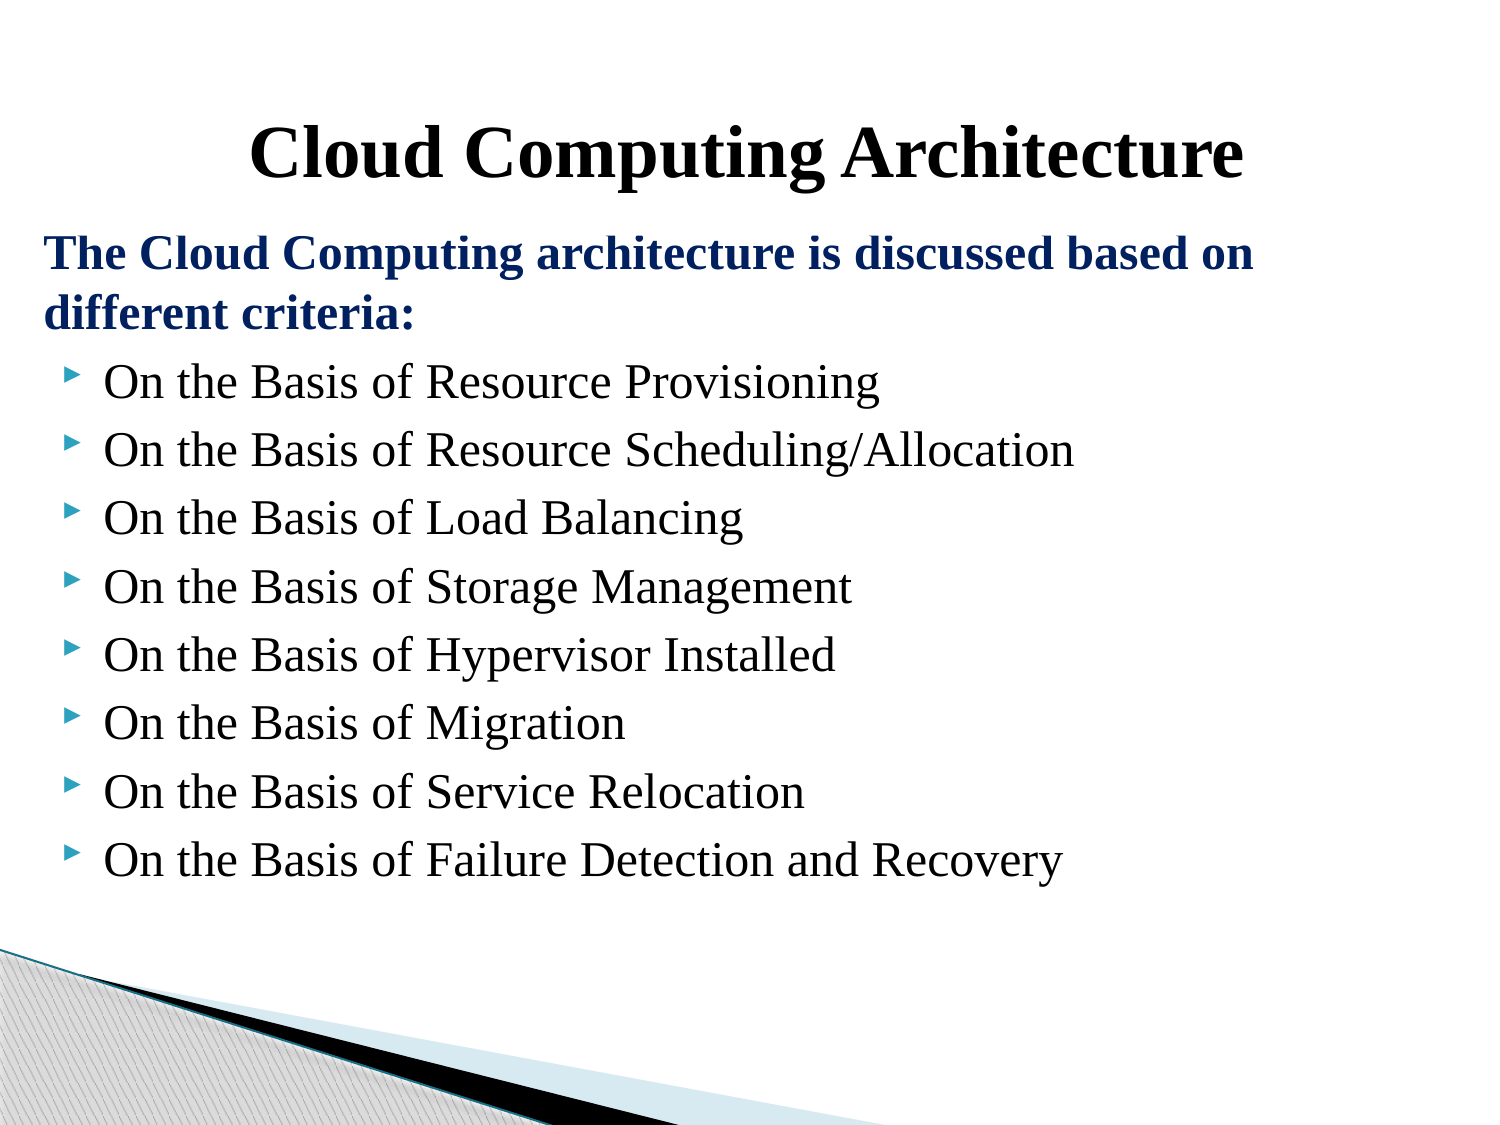

# Cloud Computing Architecture
The Cloud Computing architecture is discussed based on different criteria:
On the Basis of Resource Provisioning
On the Basis of Resource Scheduling/Allocation
On the Basis of Load Balancing
On the Basis of Storage Management
On the Basis of Hypervisor Installed
On the Basis of Migration
On the Basis of Service Relocation
On the Basis of Failure Detection and Recovery